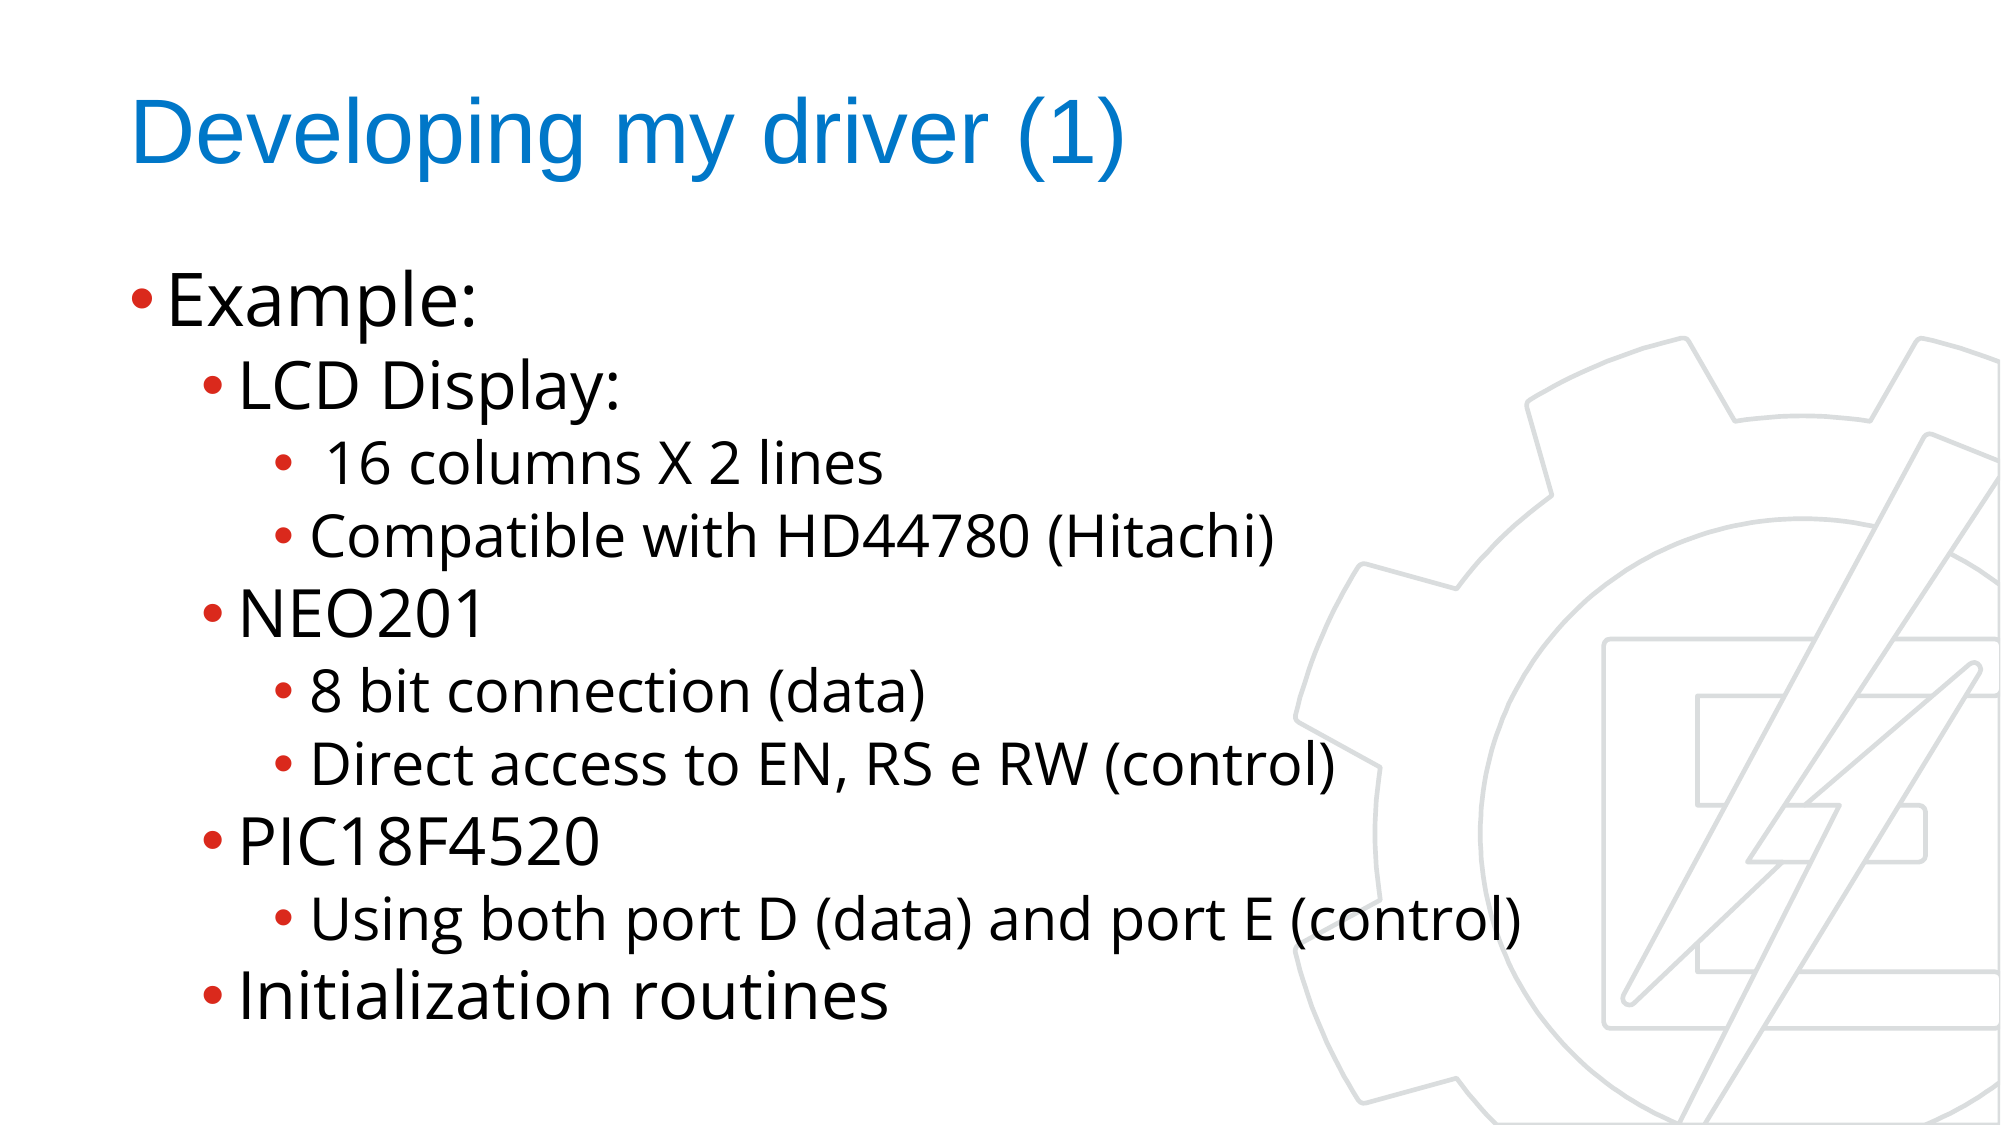

# Developing my driver (1)
Example:
LCD Display:
 16 columns X 2 lines
Compatible with HD44780 (Hitachi)
NEO201
8 bit connection (data)
Direct access to EN, RS e RW (control)
PIC18F4520
Using both port D (data) and port E (control)
Initialization routines